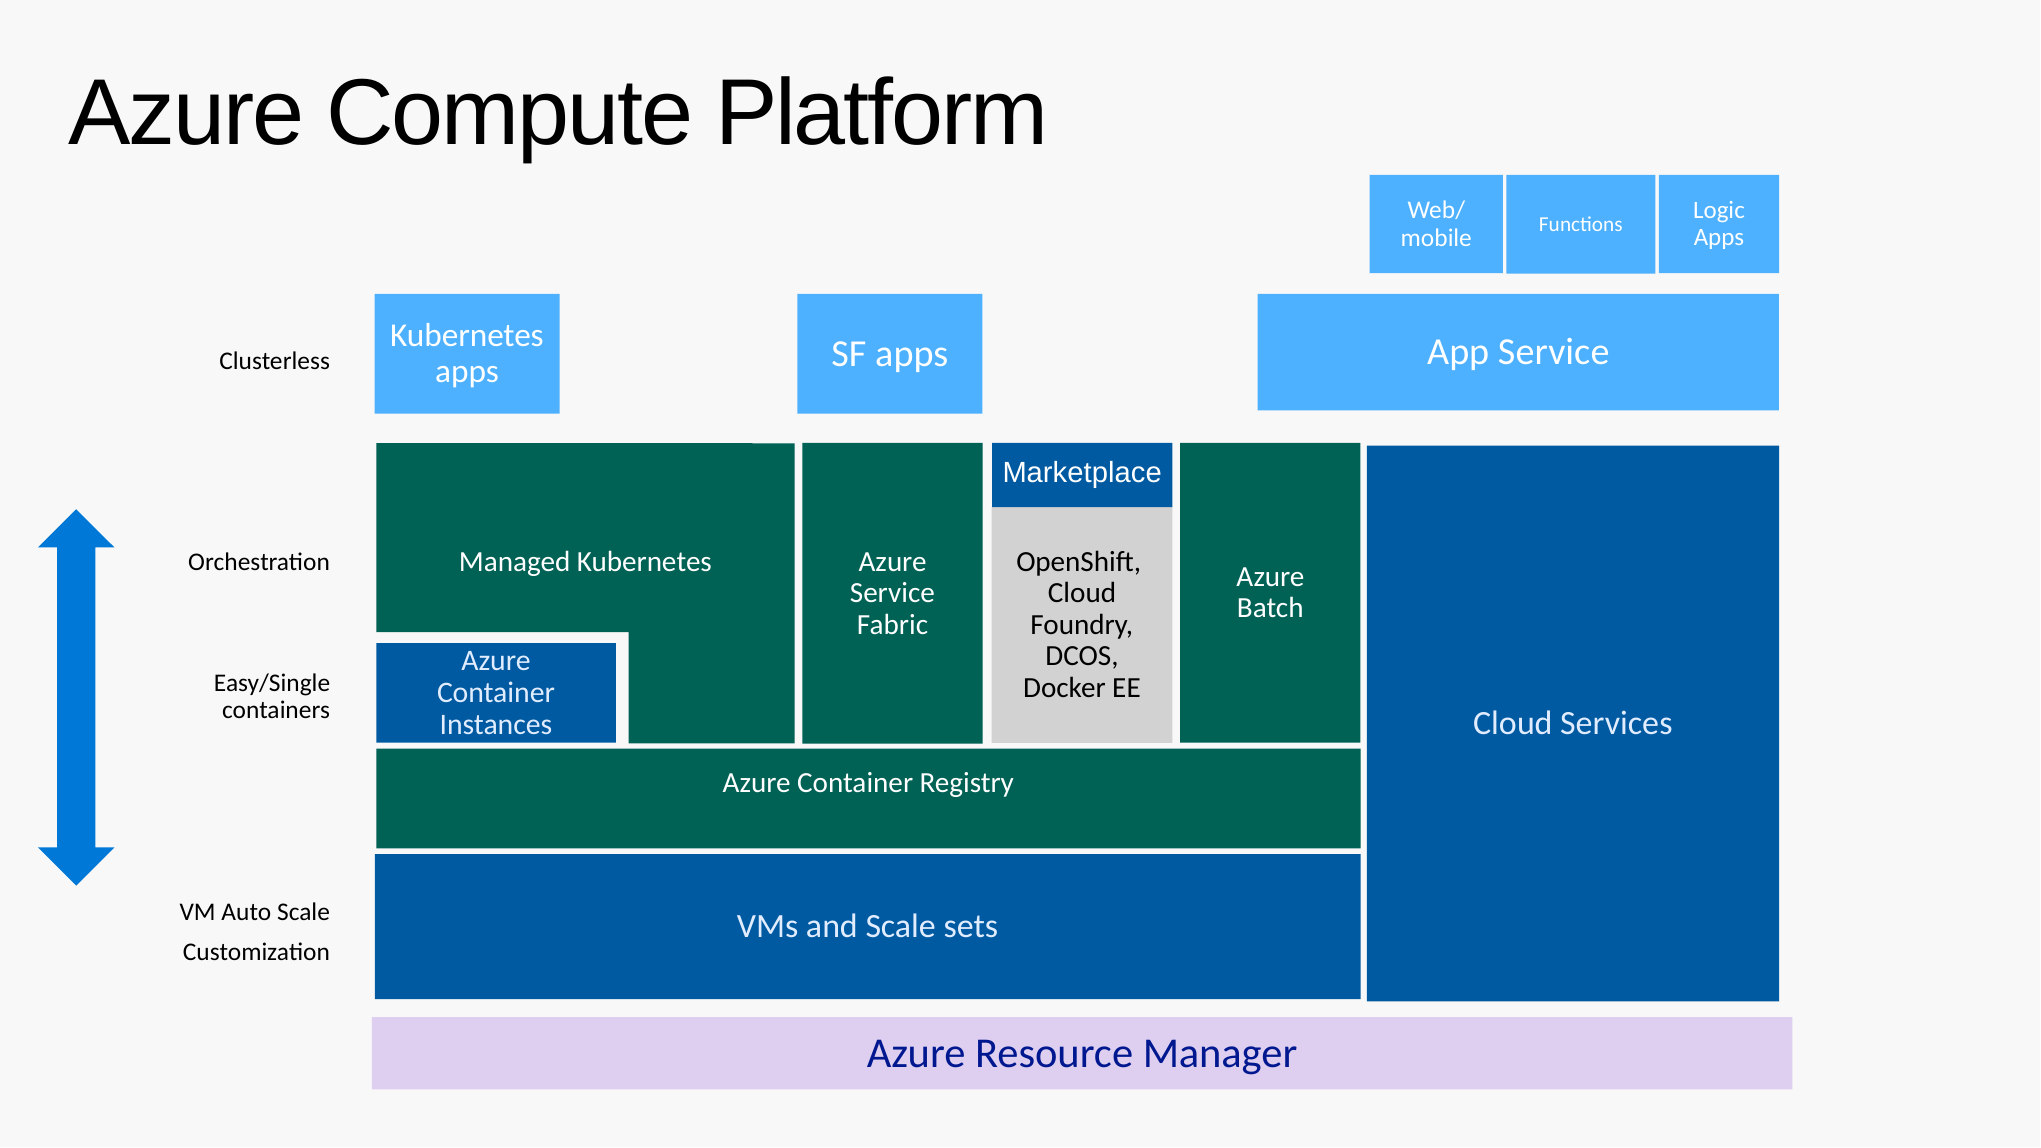

# Azure Compute Platform
Logic Apps
Web/ mobile
Functions

Clusterless

Orchestration

Easy/Single containers

VM Auto Scale
Customization
Kubernetes apps
SF apps
App Service
Azure Batch
Azure Service Fabric
Marketplace
Managed Kubernetes

Cloud Services
OpenShift,
Cloud Foundry,
DCOS,
Docker EE

Azure Container Instances
Azure Container Registry

VMs and Scale sets
Azure Resource Manager